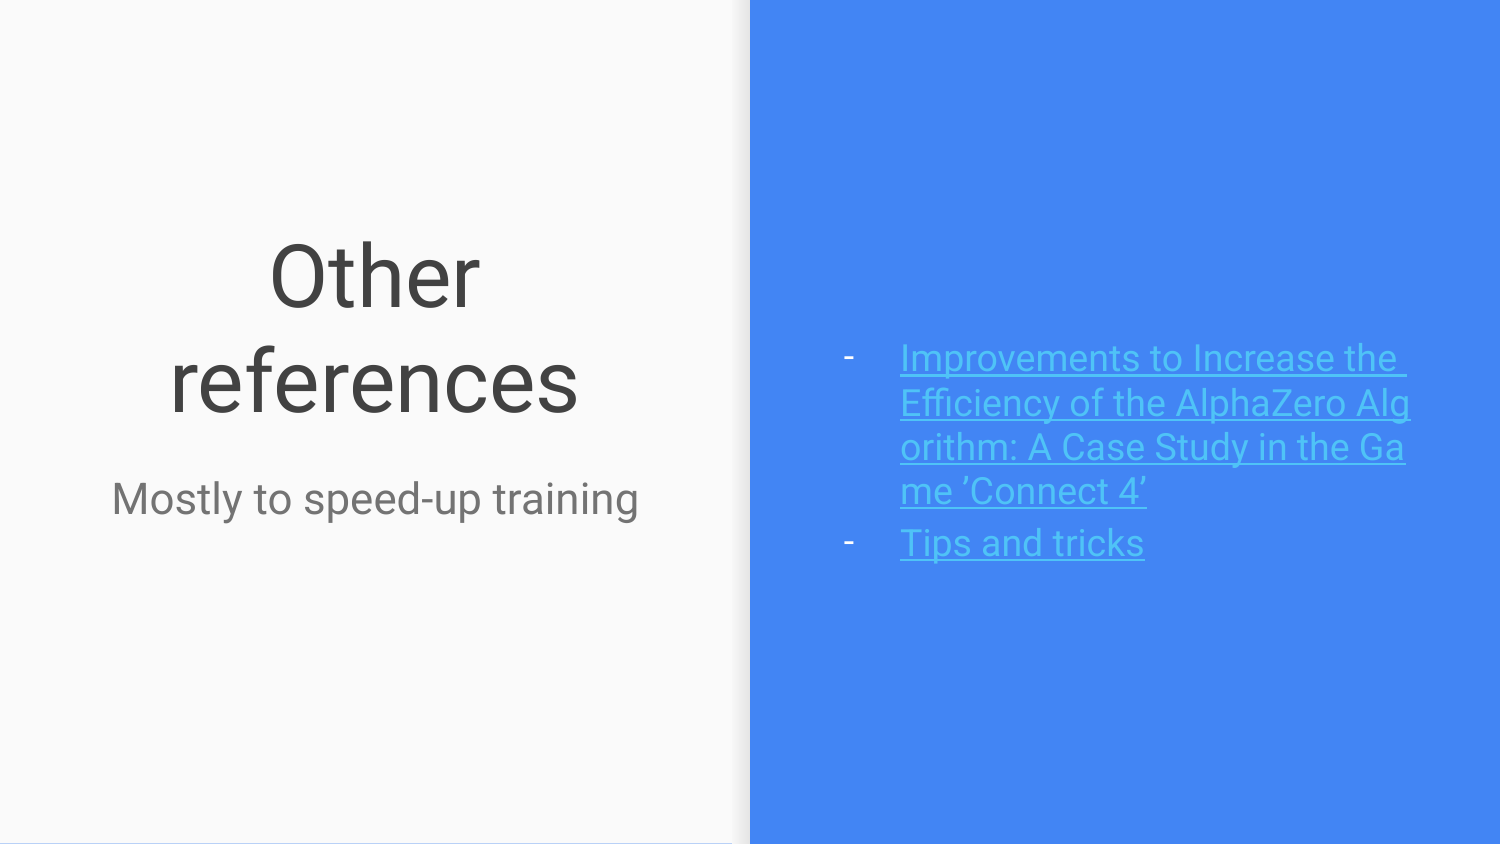

Improvements to Increase the Efficiency of the AlphaZero Algorithm: A Case Study in the Game ’Connect 4’
Tips and tricks

# Other references
Mostly to speed-up training